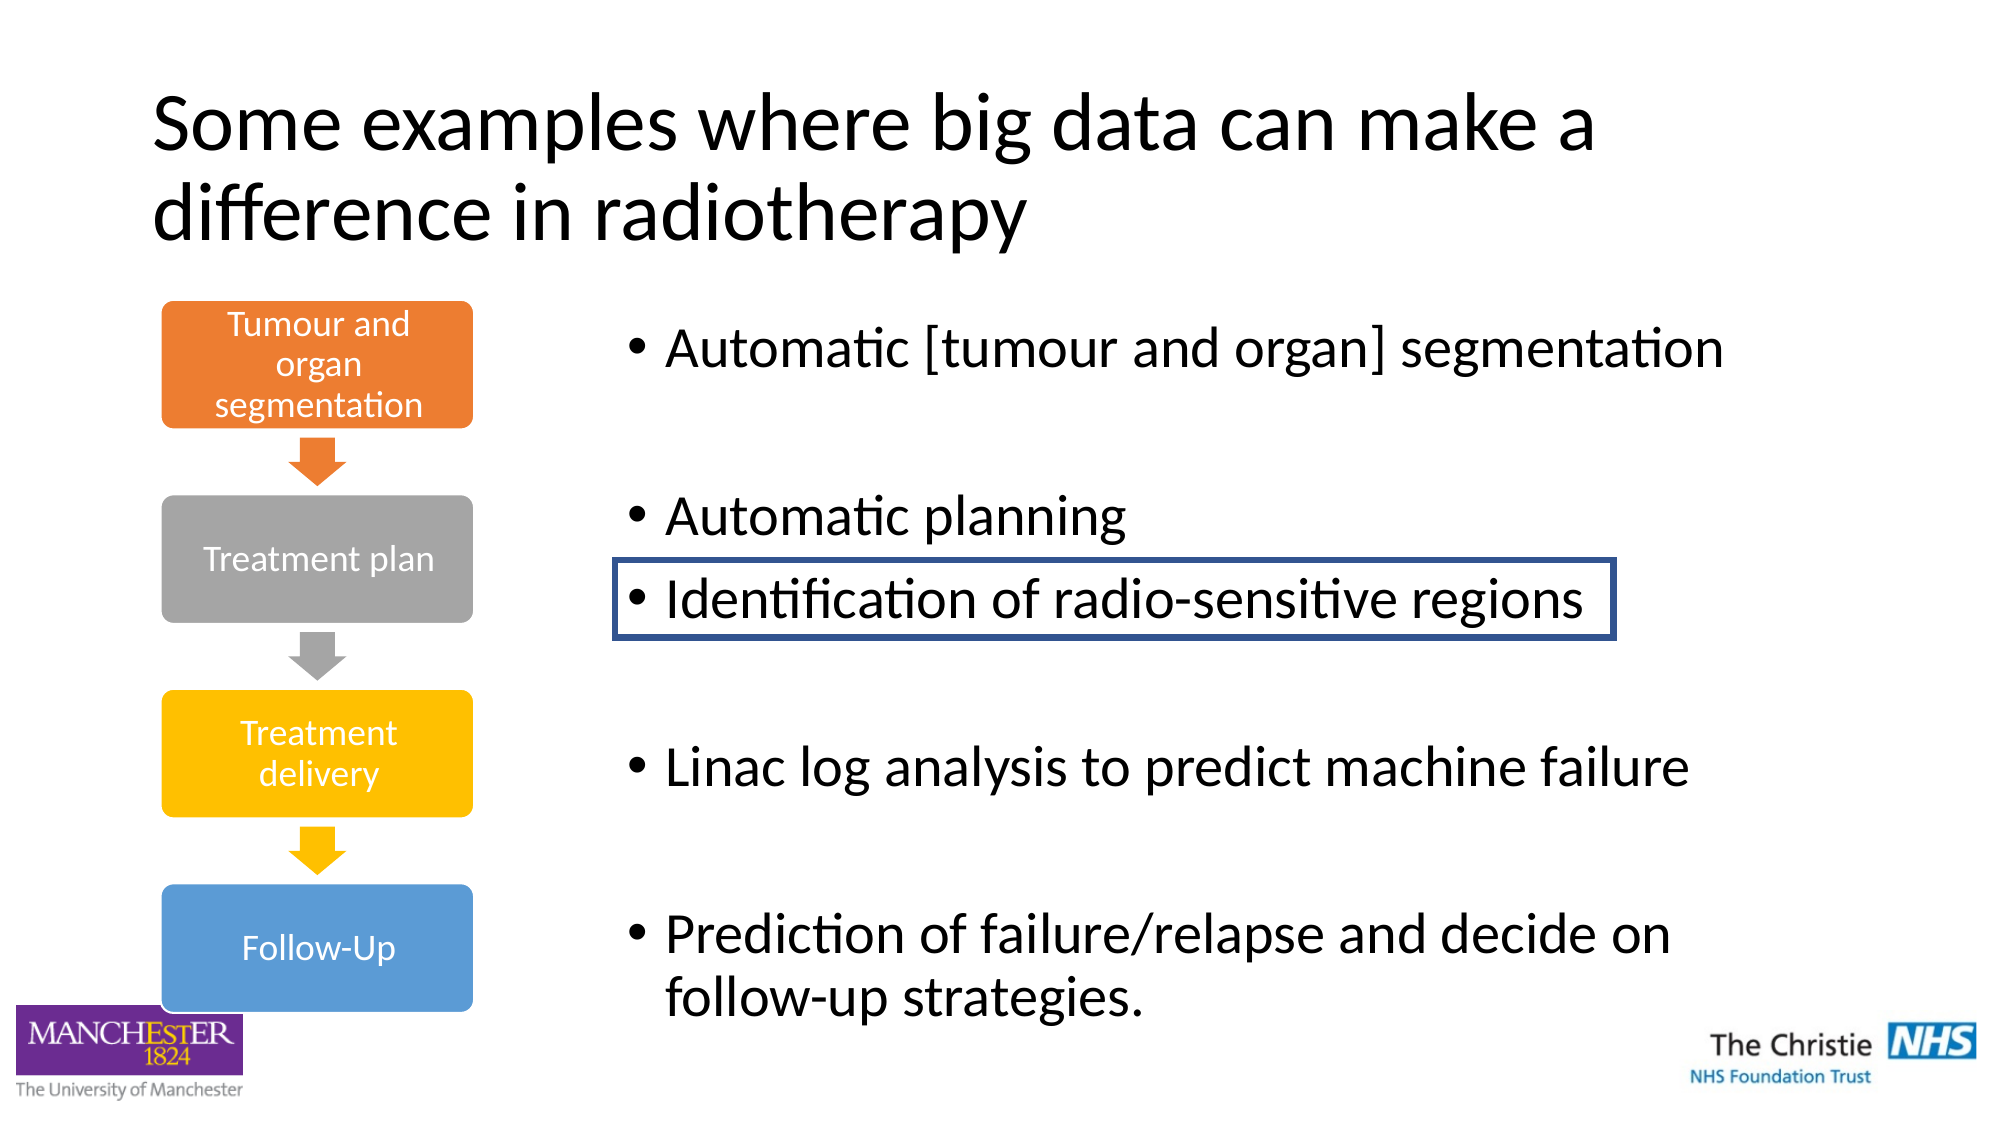

# Some examples where big data can make a difference in radiotherapy
Tumour and organ segmentation

Treatment plan

Treatment delivery

Follow-Up
Automatic [tumour and organ] segmentation

Automatic planning
Identification of radio-sensitive regions

Linac log analysis to predict machine failure

Prediction of failure/relapse and decide on follow-up strategies.